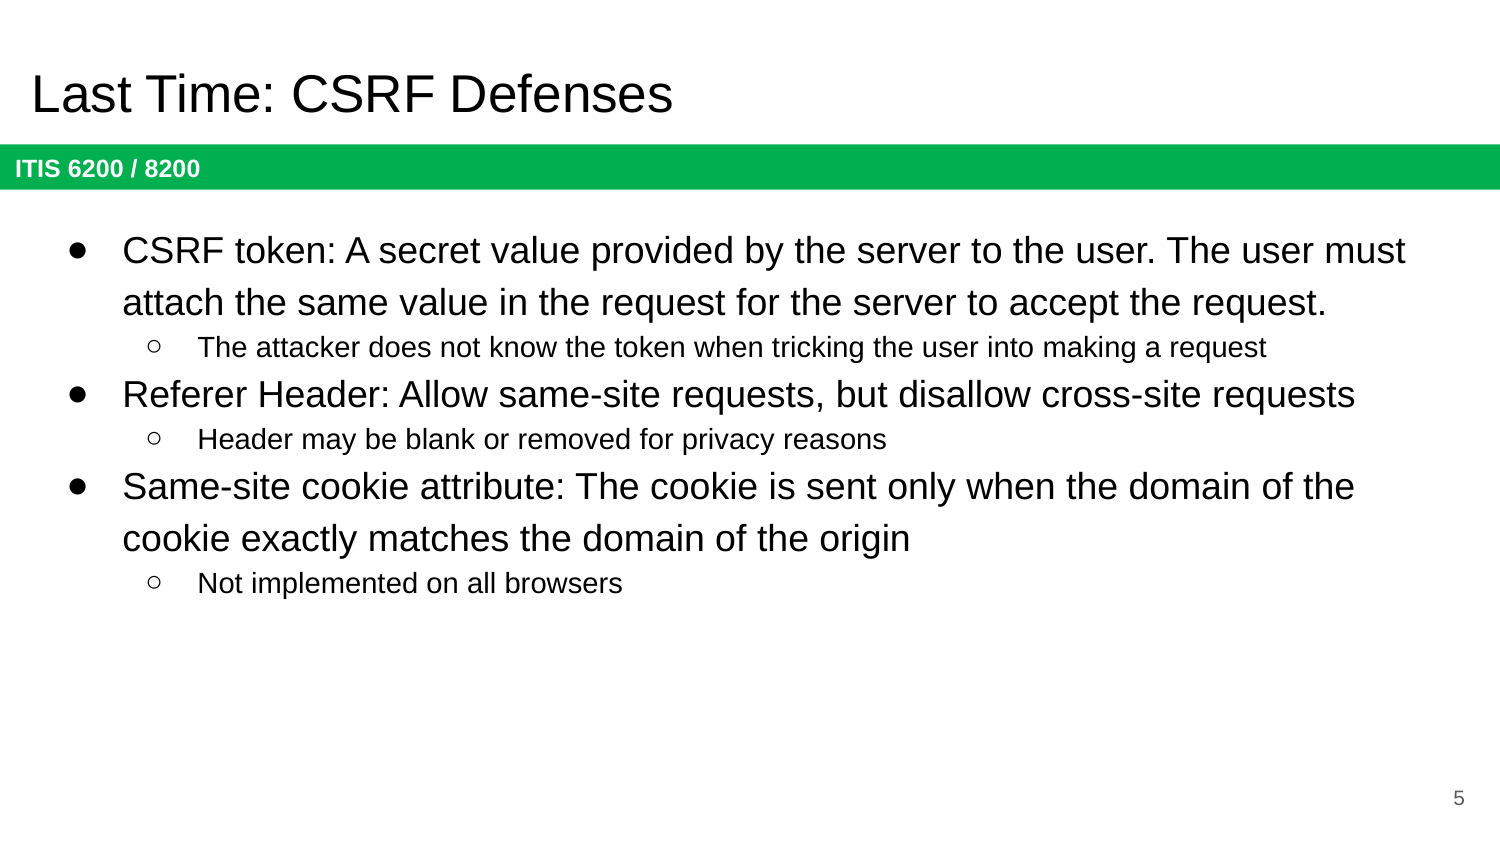

# Last Time: CSRF Defenses
CSRF token: A secret value provided by the server to the user. The user must attach the same value in the request for the server to accept the request.
The attacker does not know the token when tricking the user into making a request
Referer Header: Allow same-site requests, but disallow cross-site requests
Header may be blank or removed for privacy reasons
Same-site cookie attribute: The cookie is sent only when the domain of the cookie exactly matches the domain of the origin
Not implemented on all browsers
5